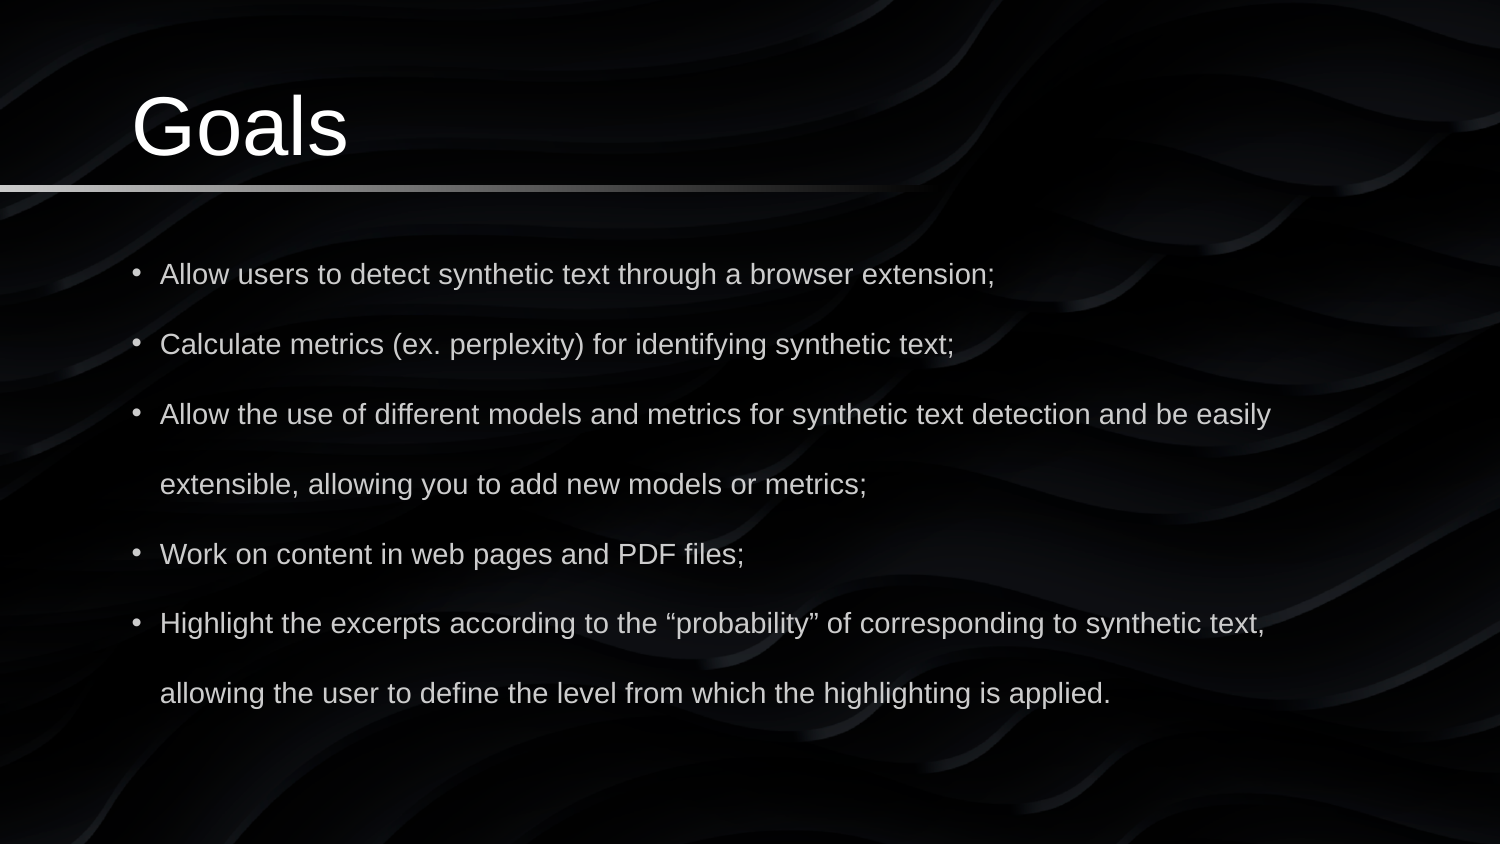

# Goals
Allow users to detect synthetic text through a browser extension;
Calculate metrics (ex. perplexity) for identifying synthetic text;
Allow the use of different models and metrics for synthetic text detection and be easily extensible, allowing you to add new models or metrics;
Work on content in web pages and PDF files;
Highlight the excerpts according to the “probability” of corresponding to synthetic text, allowing the user to define the level from which the highlighting is applied.